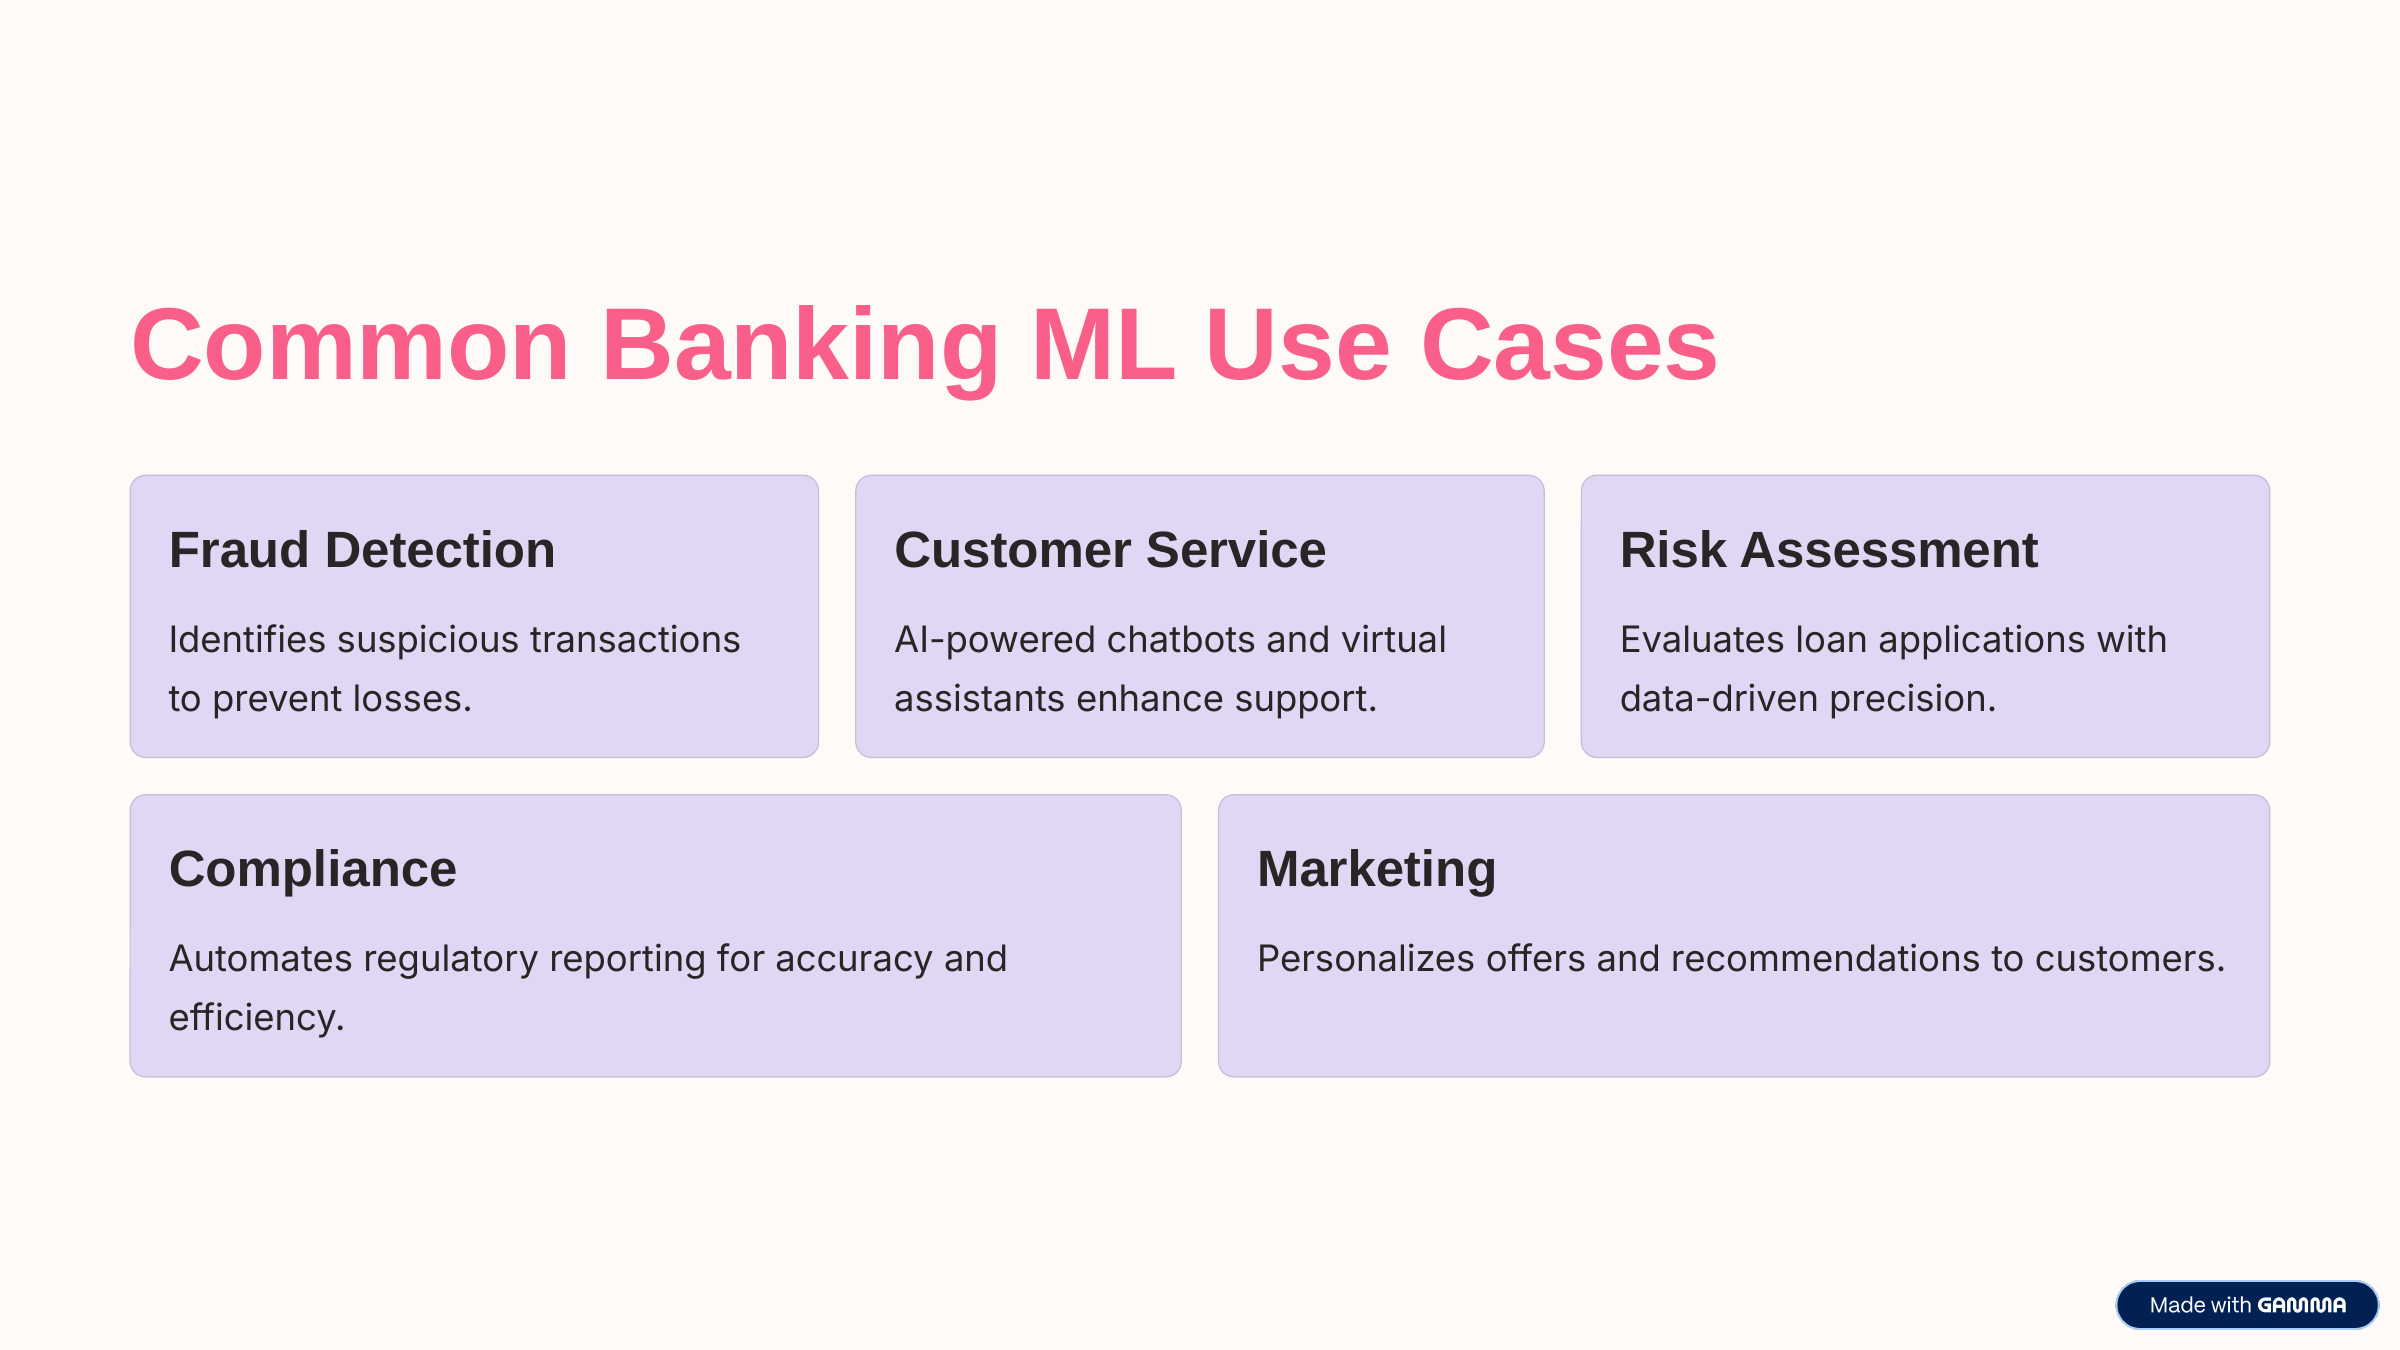

Common Banking ML Use Cases

Fraud Detection
Customer Service
Risk Assessment
Identifies suspicious transactions to prevent losses.
AI-powered chatbots and virtual assistants enhance support.
Evaluates loan applications with data-driven precision.

Compliance
Marketing
Automates regulatory reporting for accuracy and efficiency.
Personalizes offers and recommendations to customers.